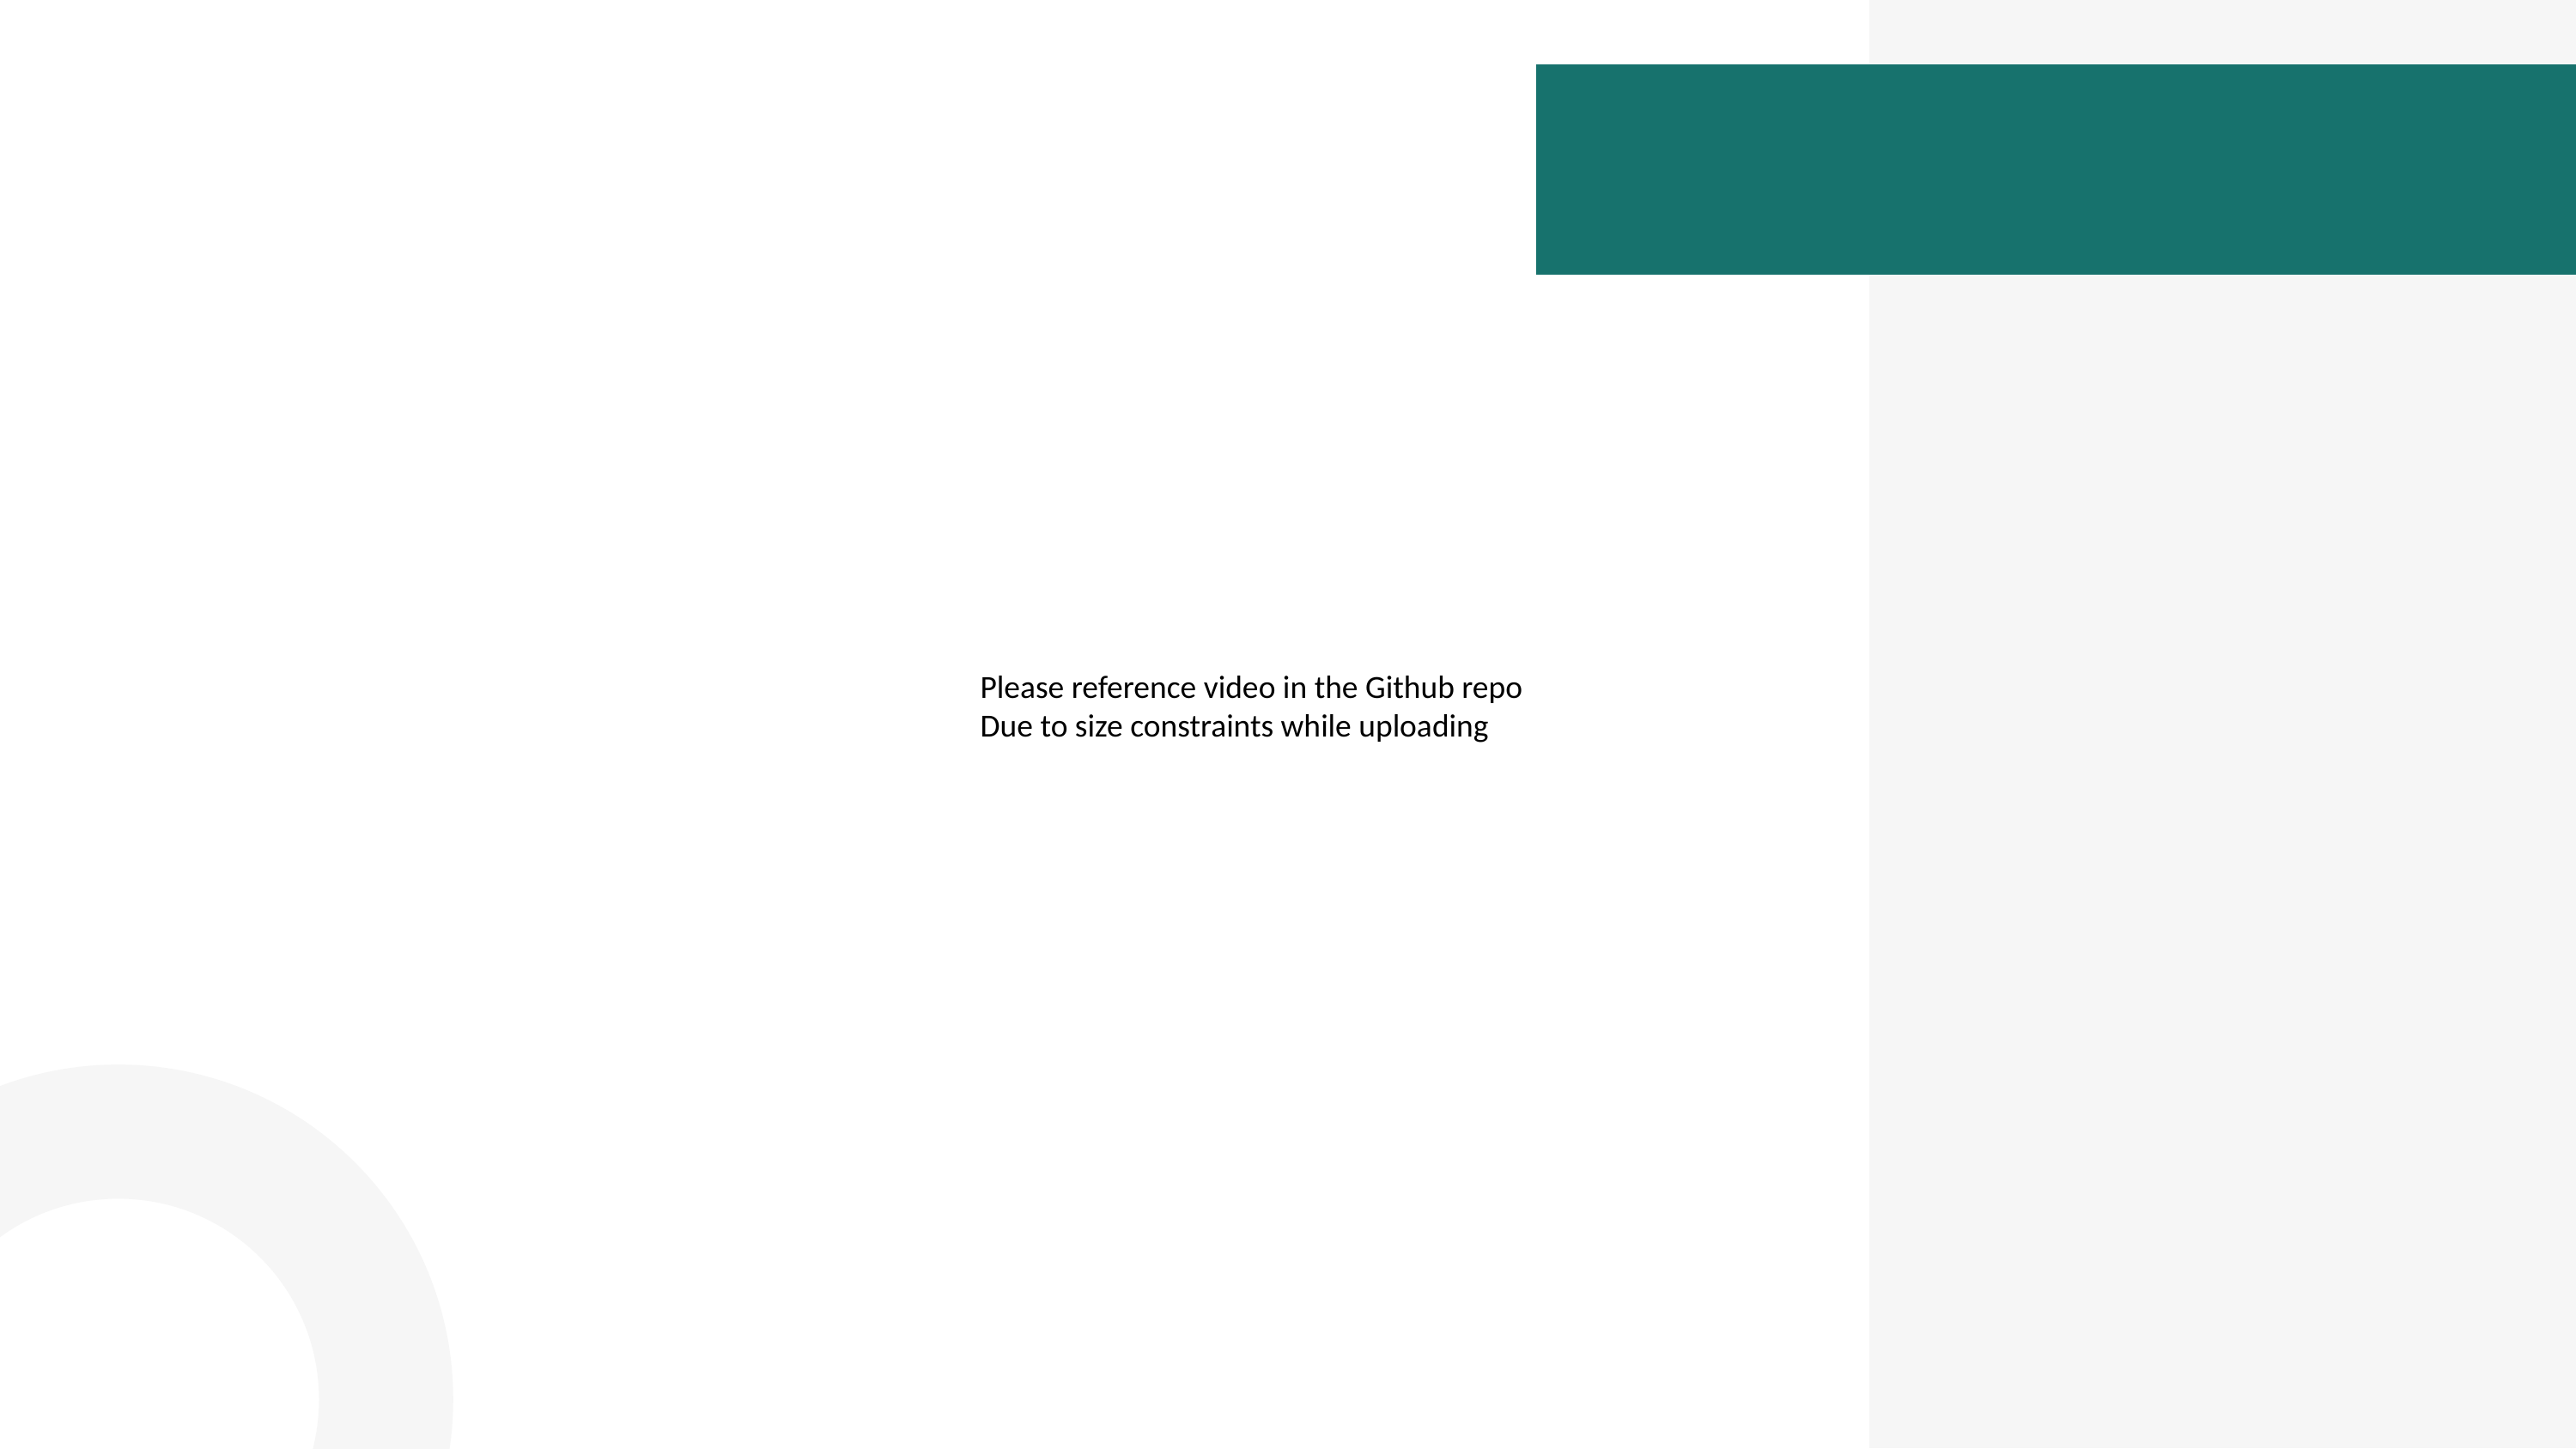

Please reference video in the Github repo
Due to size constraints while uploading